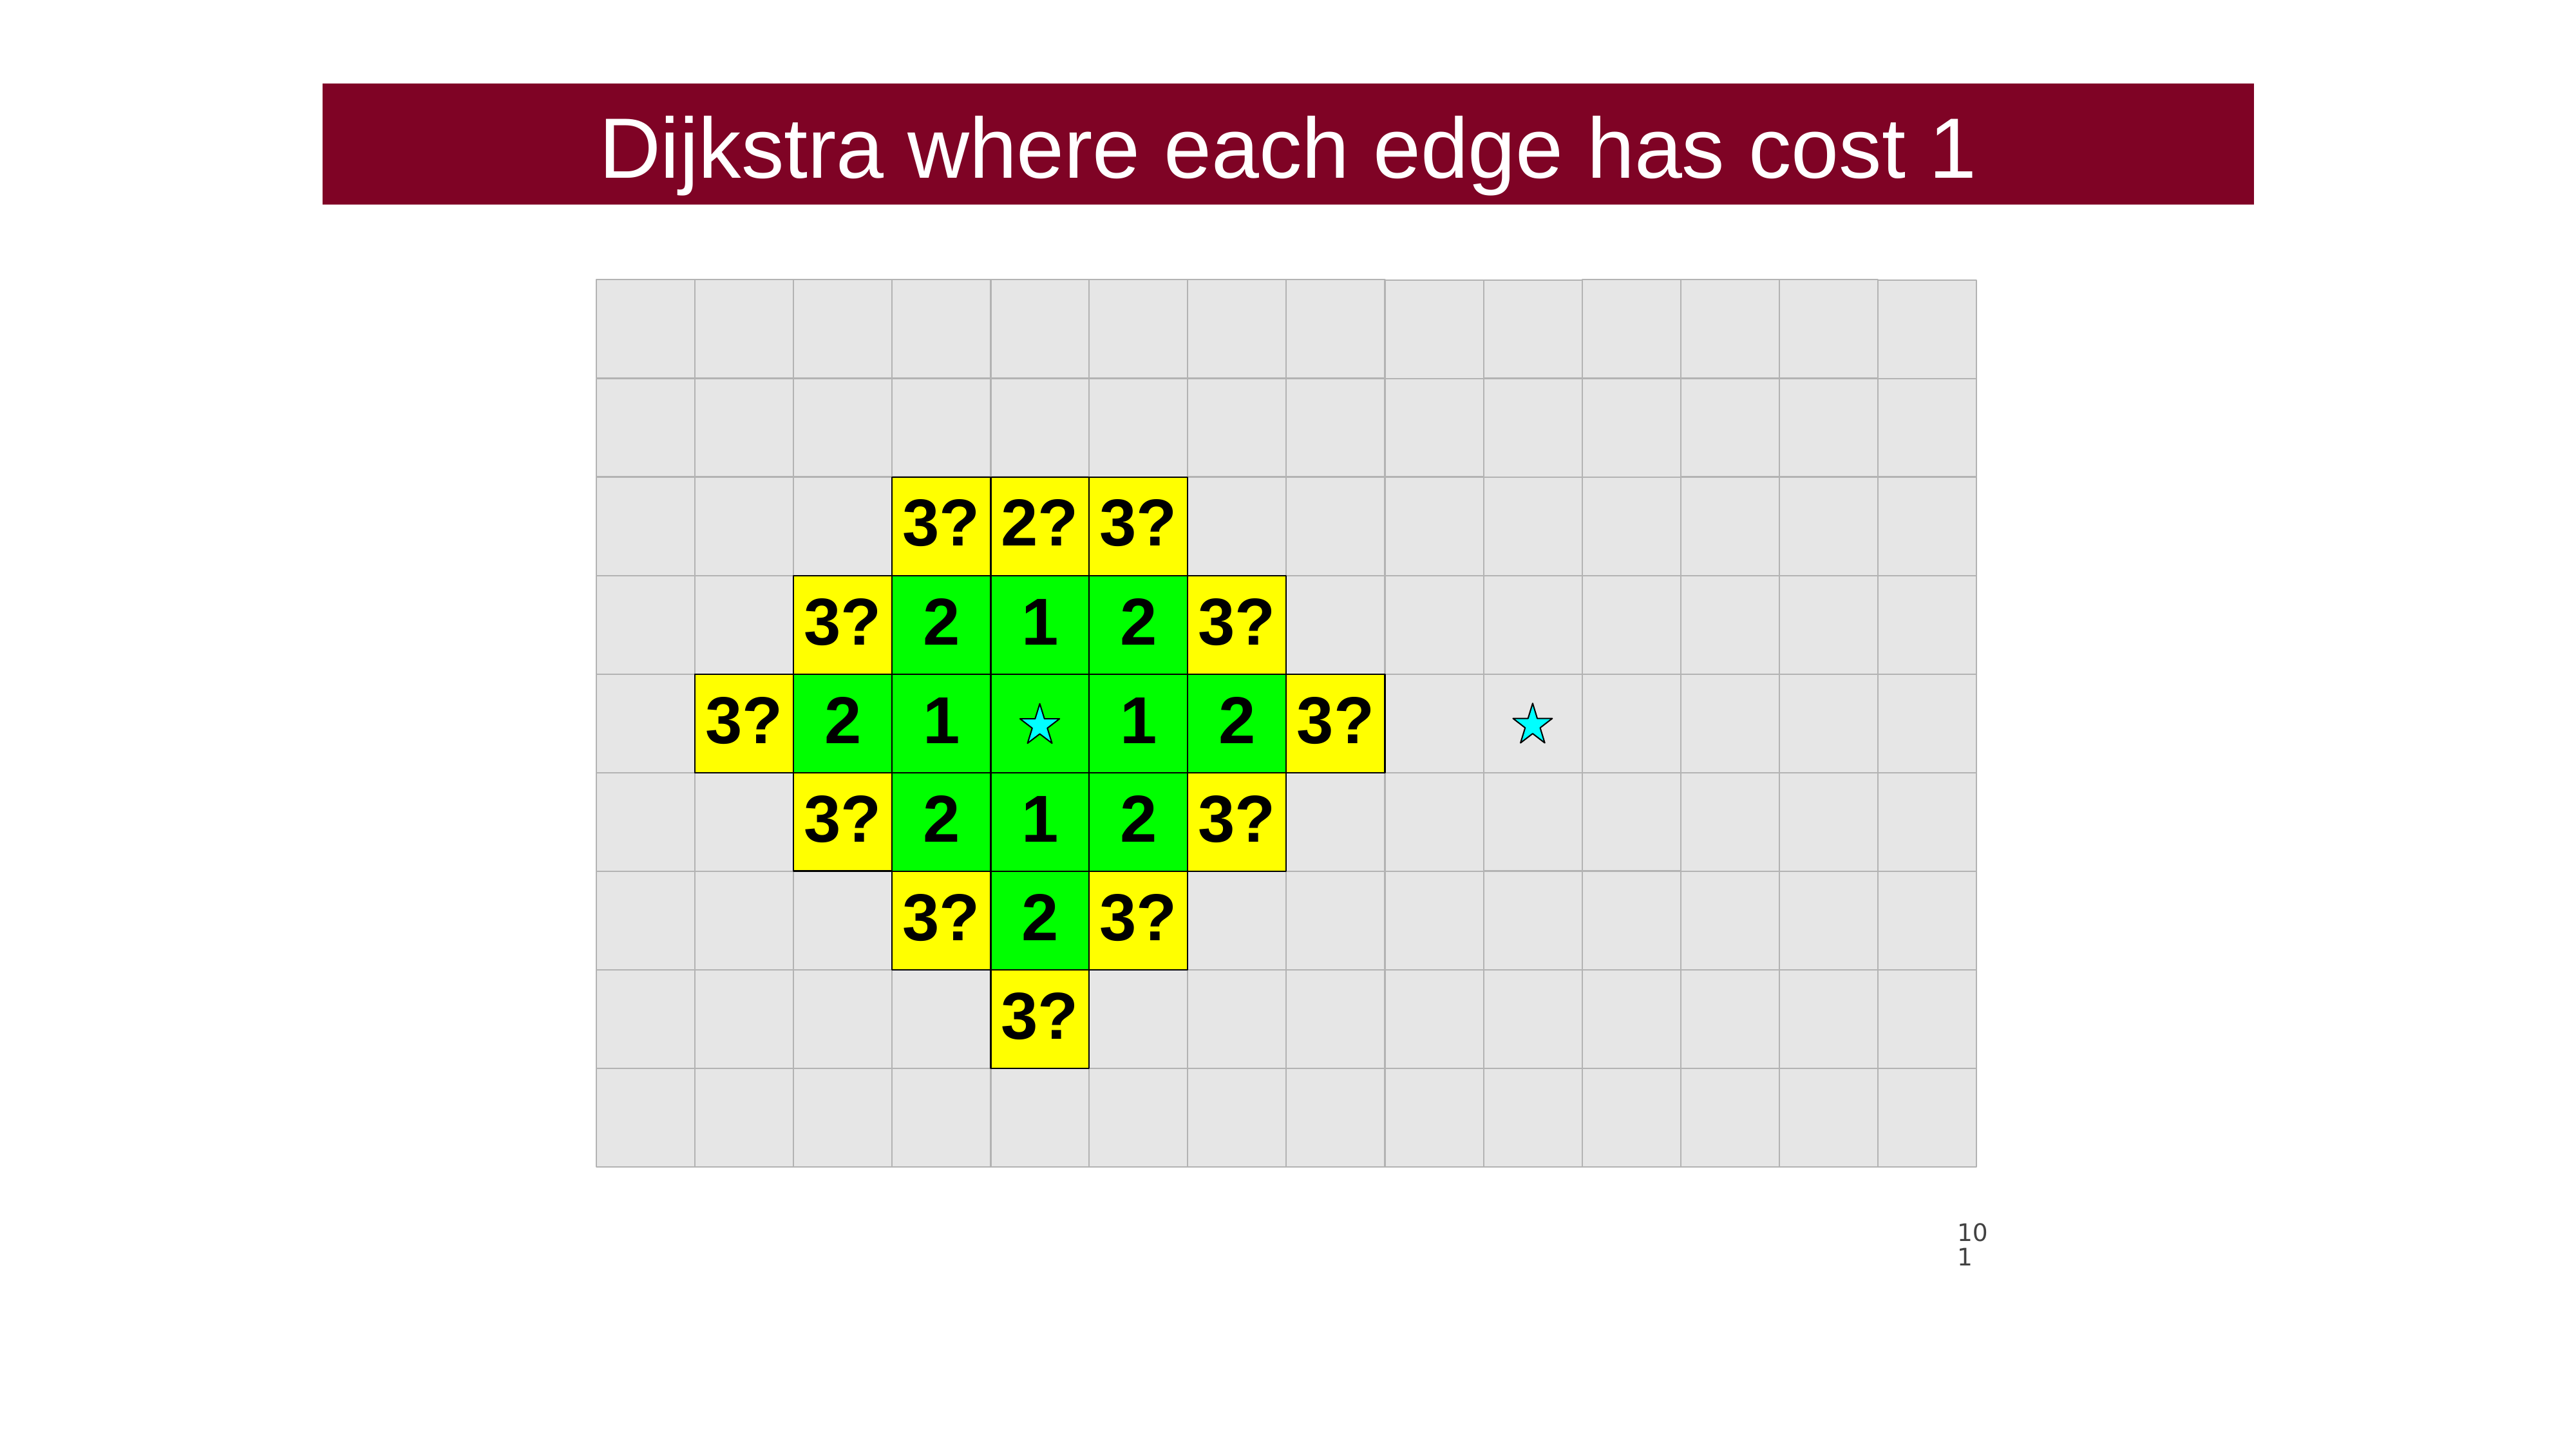

Dijkstra where each edge has cost 1

3?

2?

3?

3?

2

1

2

3?

3?

3?

2

1

1

2

3?

3?

2

1

2

3?

3?

2

3?

3?

101